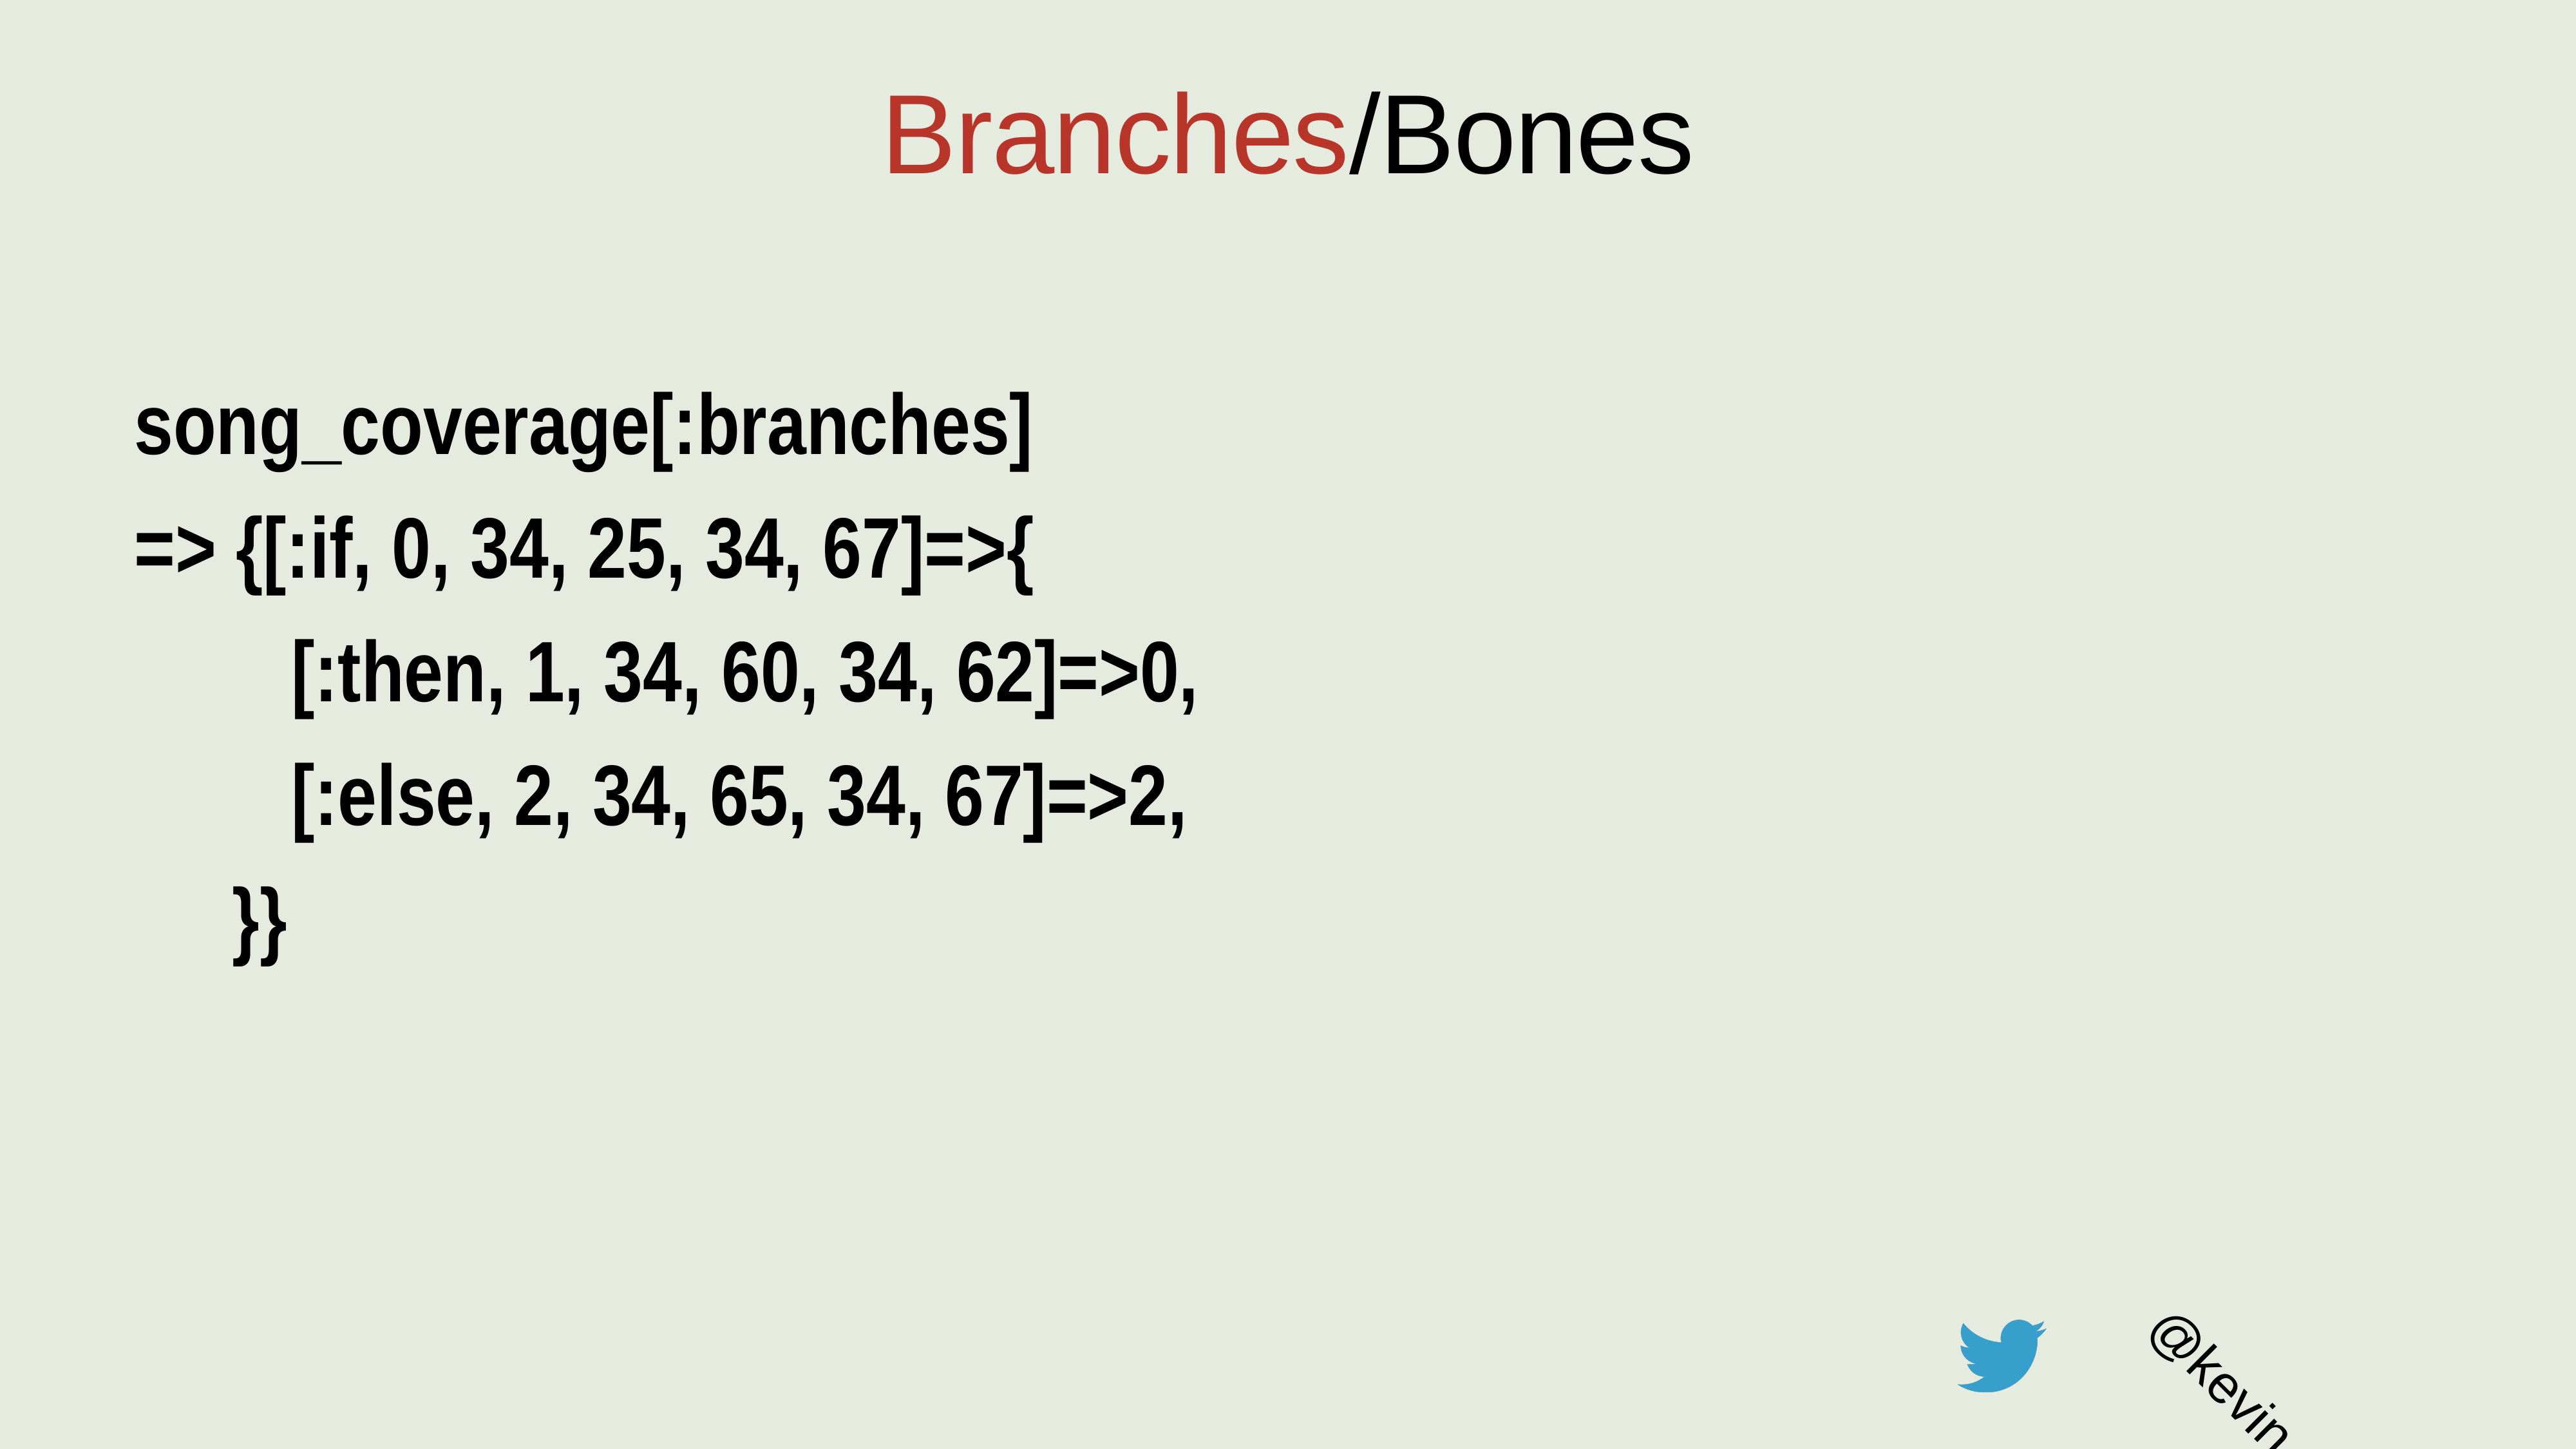

# Branches/Bones
song_coverage[:branches]
=> {[:if, 0, 34, 25, 34, 67]=>{
        [:then, 1, 34, 60, 34, 62]=>0,
        [:else, 2, 34, 65, 34, 67]=>2,
     }}